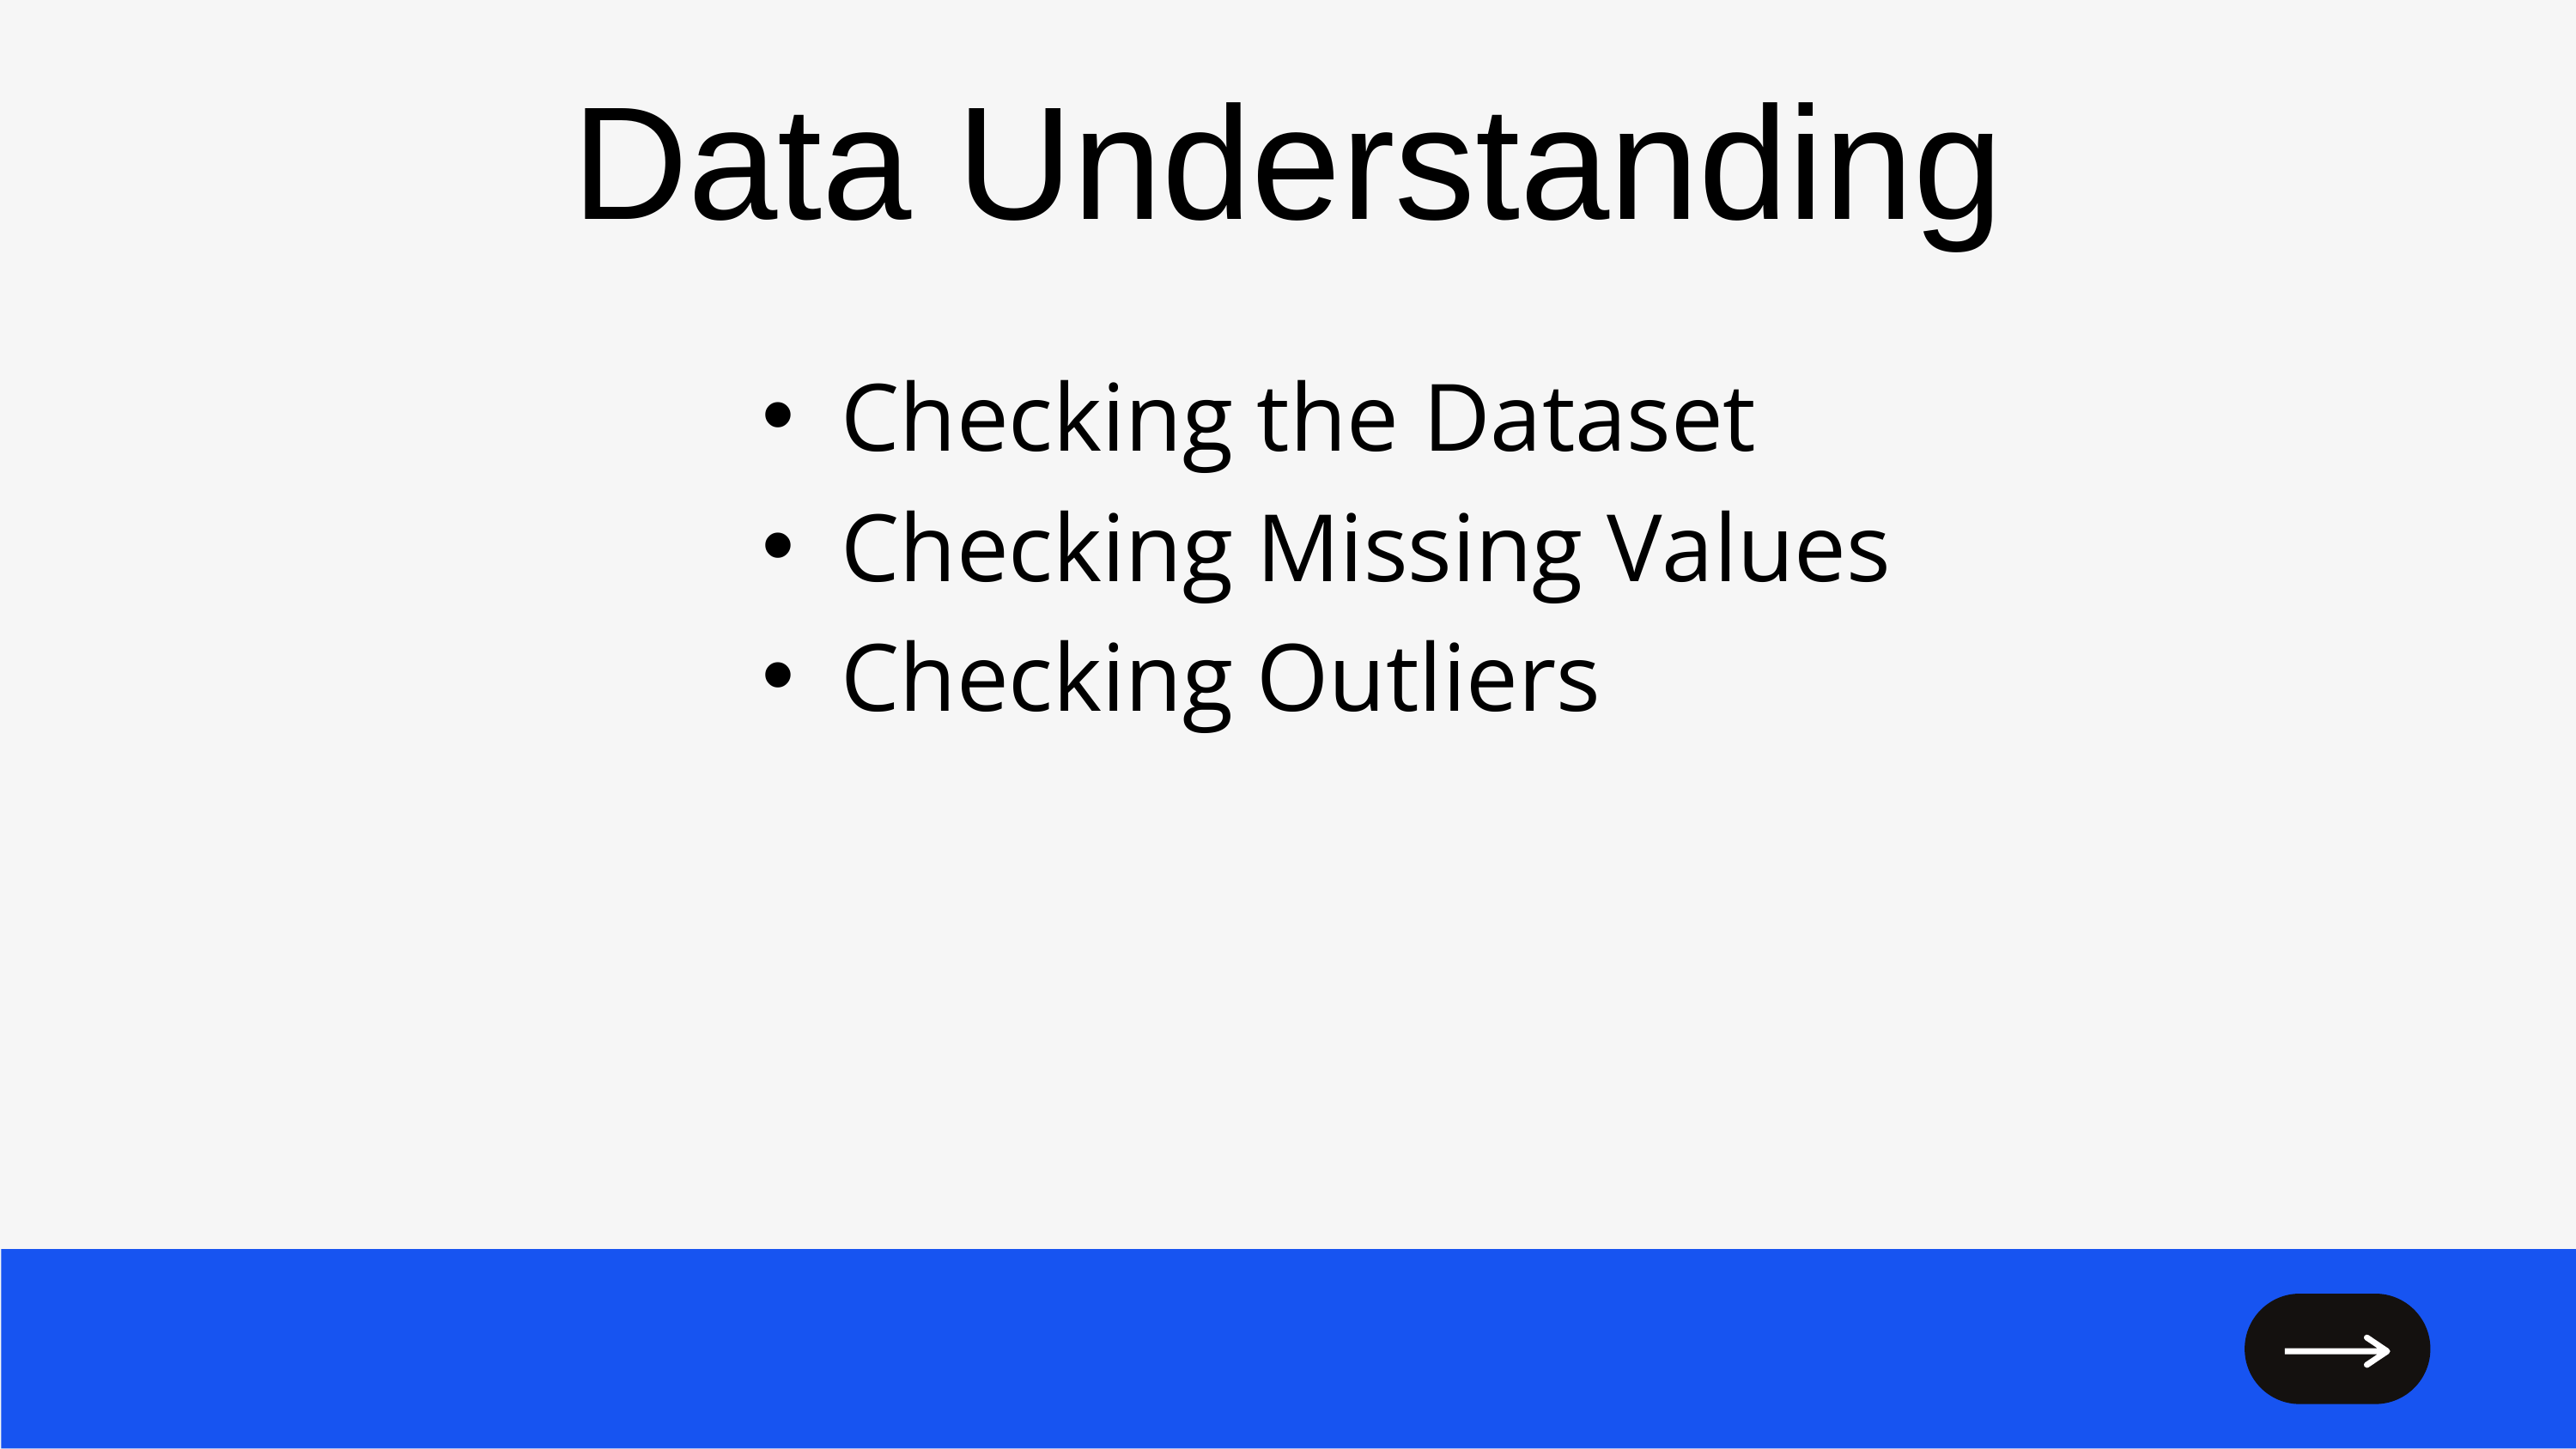

Data Understanding
Checking the Dataset
Checking Missing Values
Checking Outliers